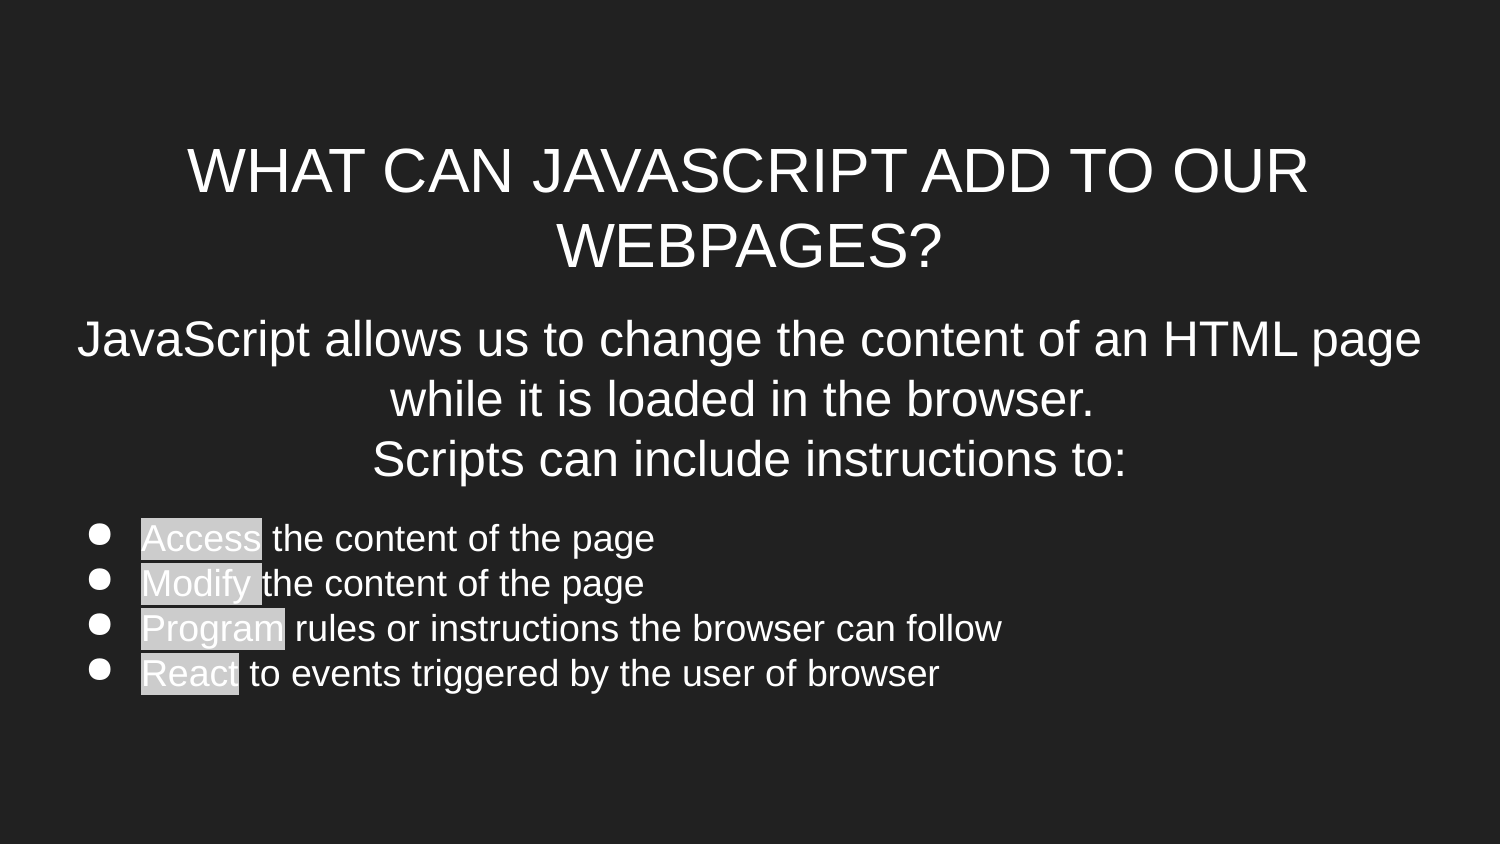

# WHAT CAN JAVASCRIPT ADD TO OUR WEBPAGES?

JavaScript allows us to change the content of an HTML page while it is loaded in the browser.
Scripts can include instructions to:

Access the content of the page
Modify the content of the page
Program rules or instructions the browser can follow
React to events triggered by the user of browser